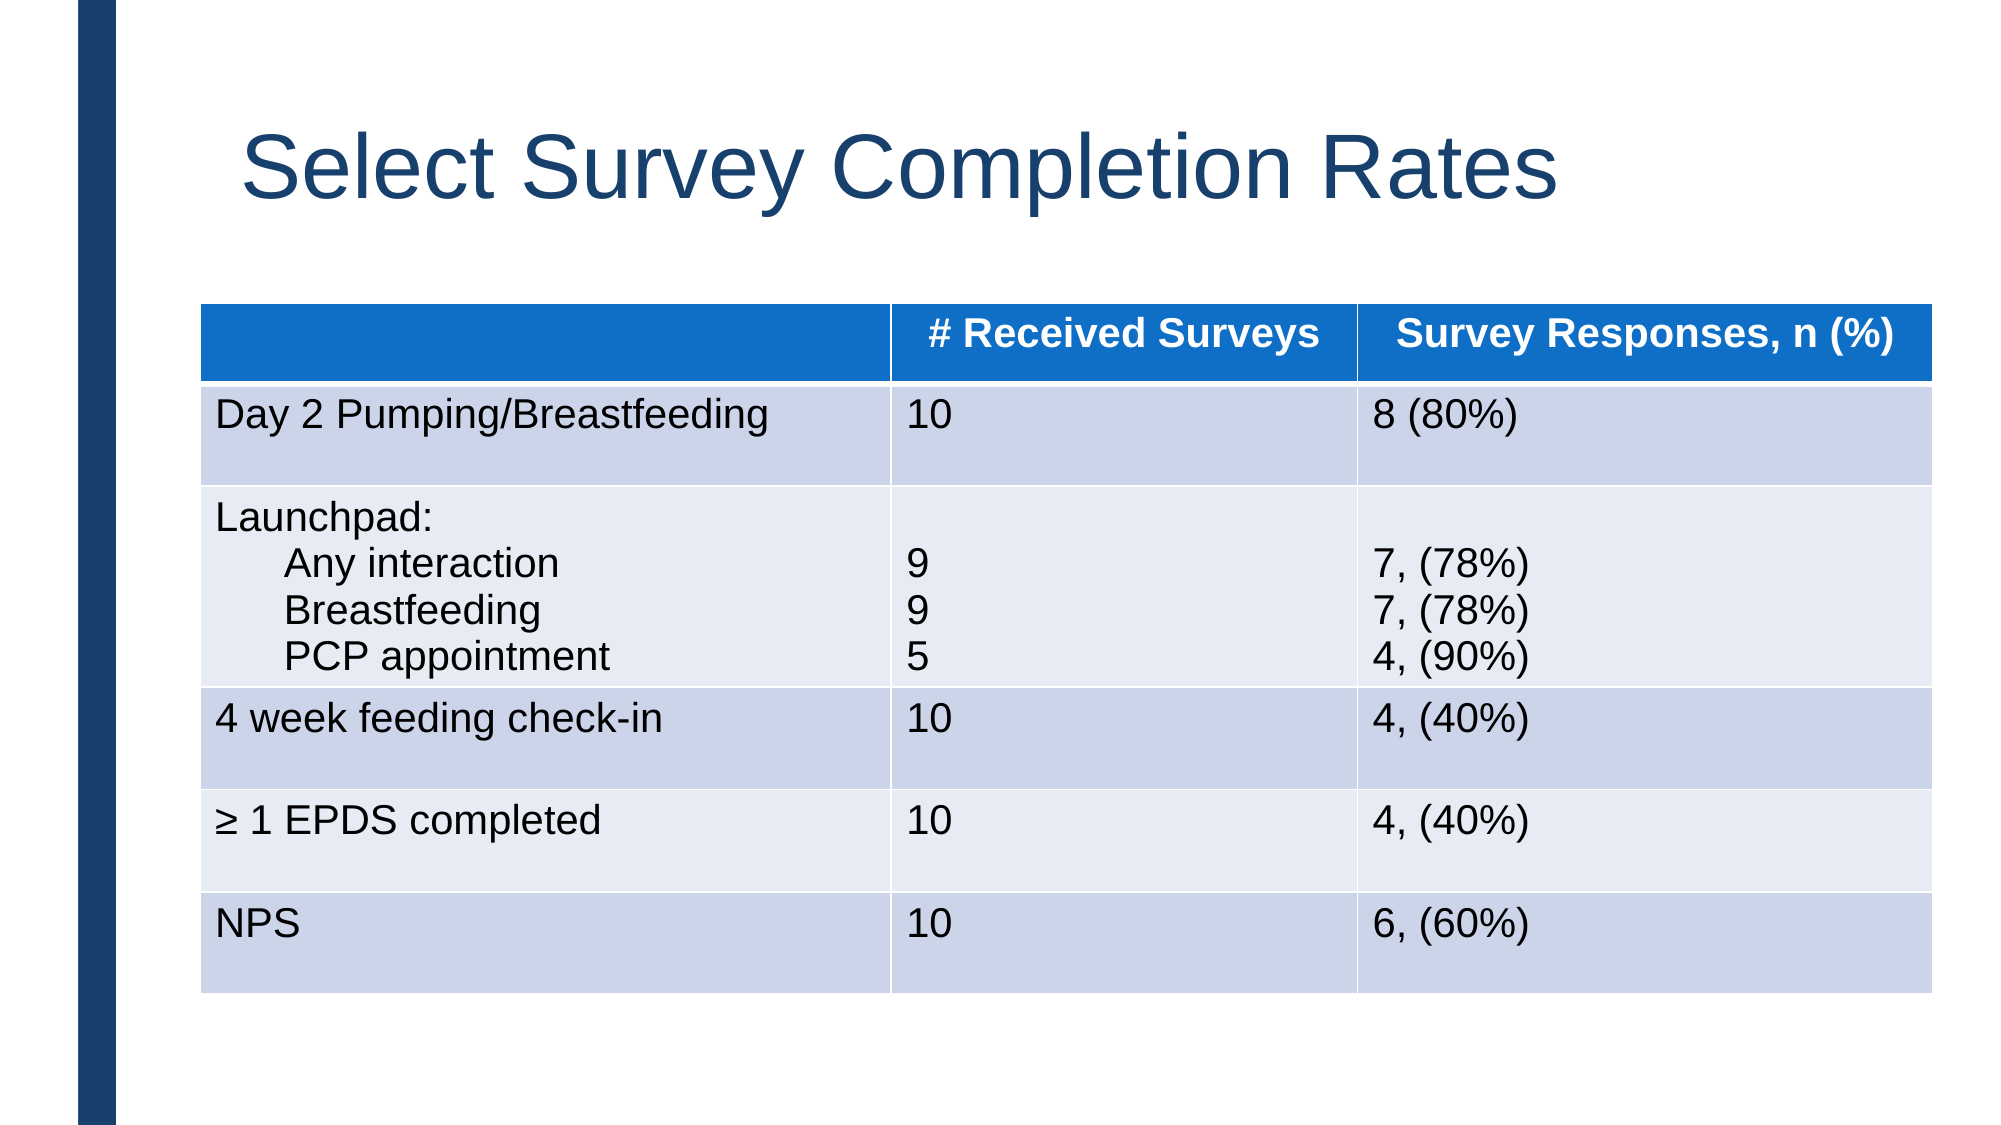

# Select Survey Completion Rates
|  | # Received Surveys | Survey Responses, n (%) |
| --- | --- | --- |
| Day 2 Pumping/Breastfeeding | 10 | 8 (80%) |
| Launchpad: Any interaction Breastfeeding PCP appointment | 9 9 5 | 7, (78%) 7, (78%) 4, (90%) |
| 4 week feeding check-in | 10 | 4, (40%) |
| ≥ 1 EPDS completed | 10 | 4, (40%) |
| NPS | 10 | 6, (60%) |